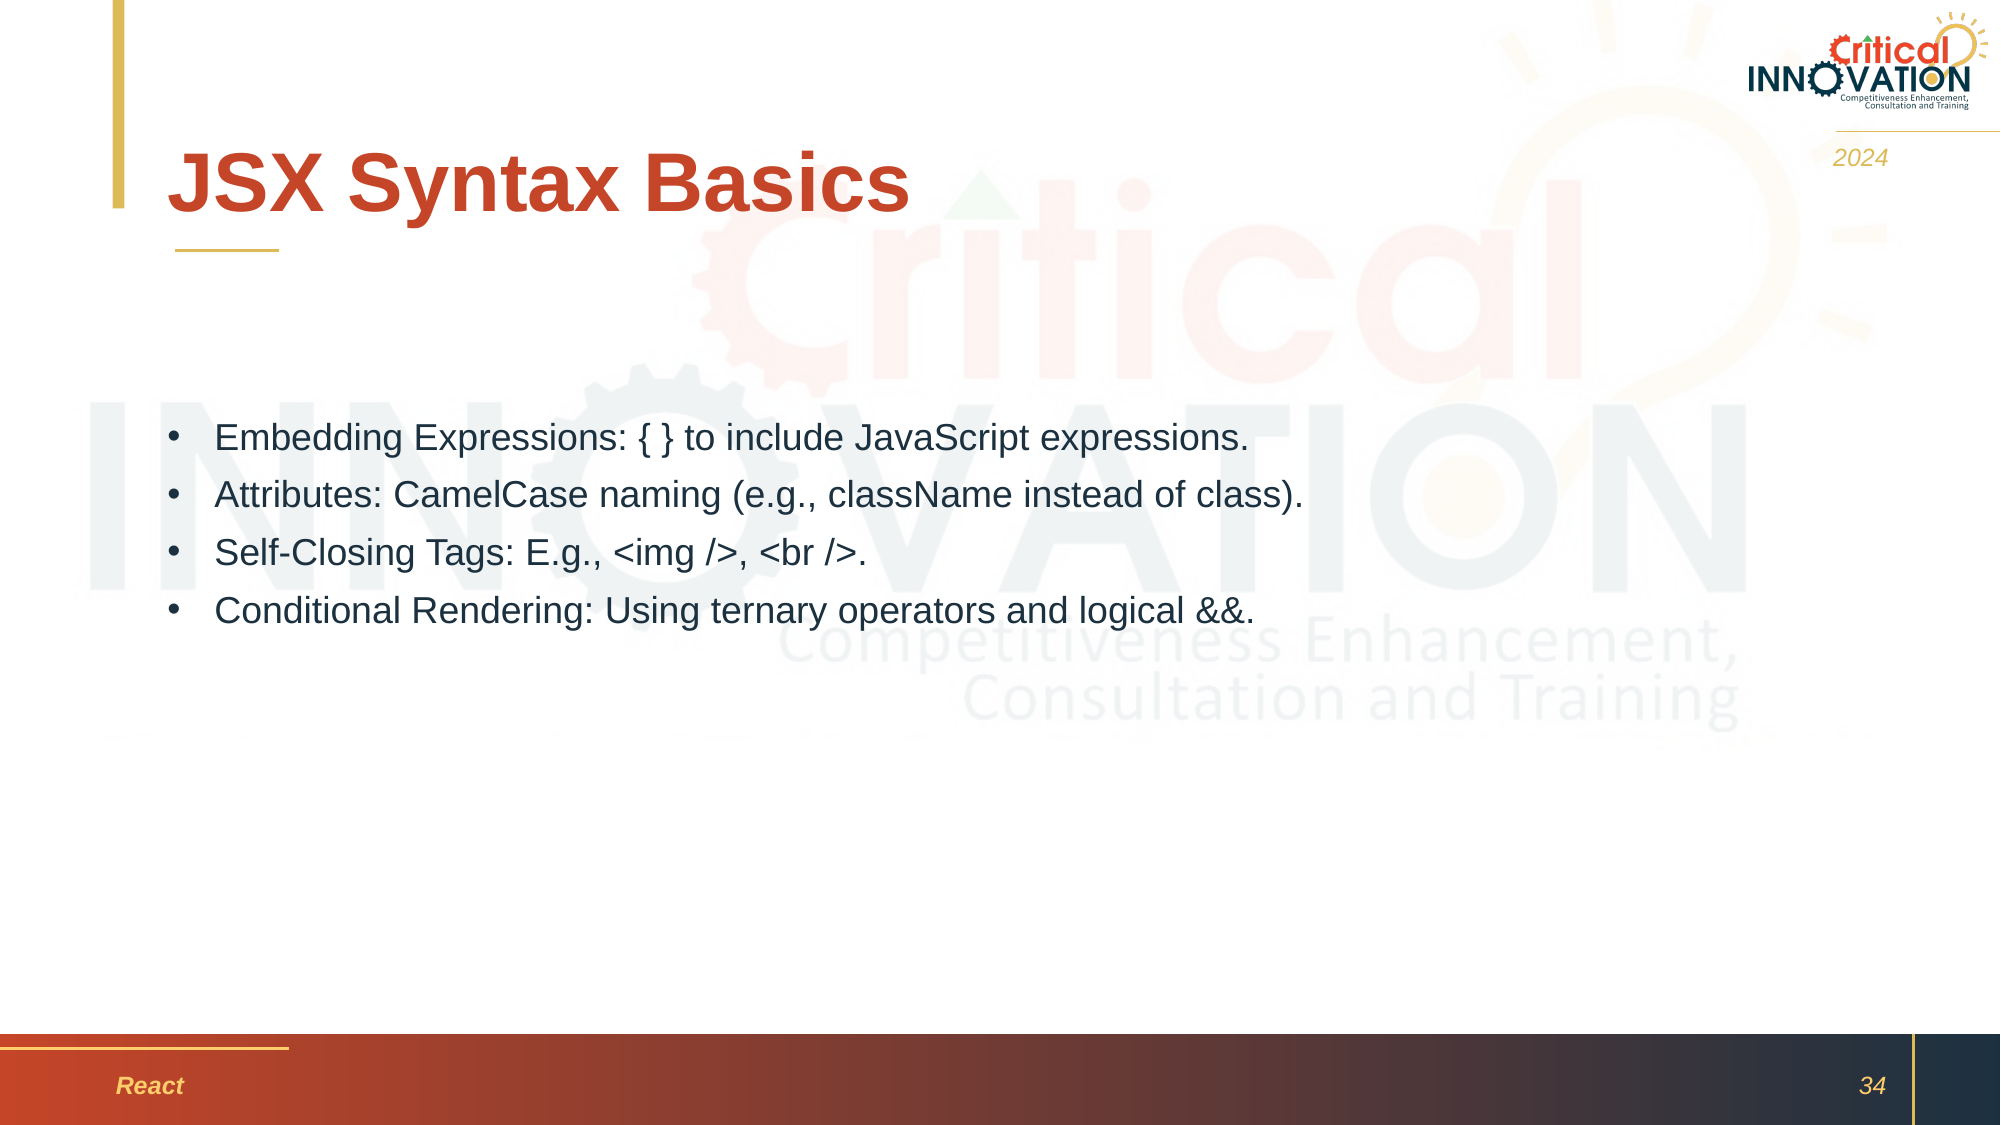

# JSX Syntax Basics
2024

Embedding Expressions: { } to include JavaScript expressions.
Attributes: CamelCase naming (e.g., className instead of class).
Self-Closing Tags: E.g., <img />, <br />.
Conditional Rendering: Using ternary operators and logical &&.
React
34